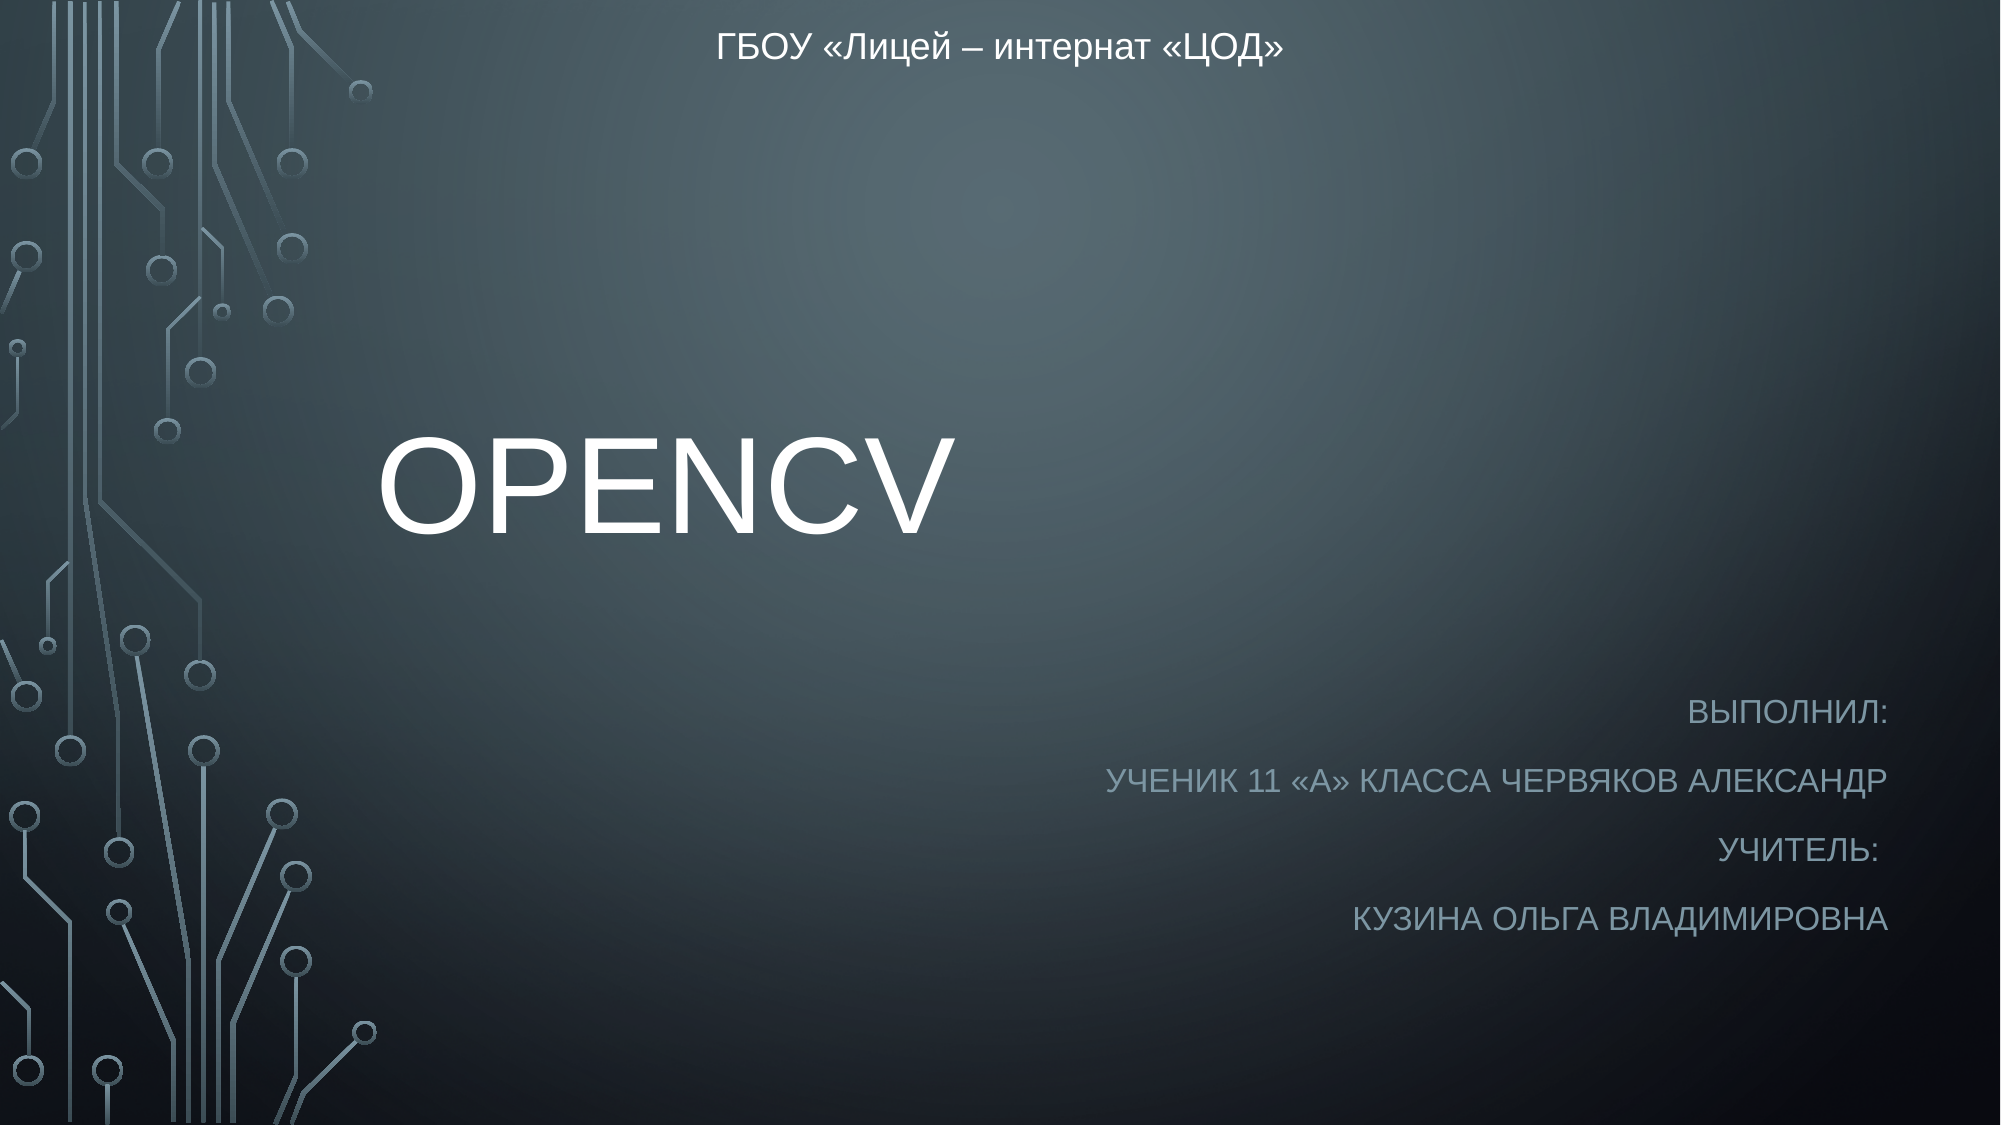

ГБОУ «Лицей – интернат «ЦОД»
# opencv
Выполнил:
 ученик 11 «А» класса Червяков александр
Учитель:
кузина ольга владимировна